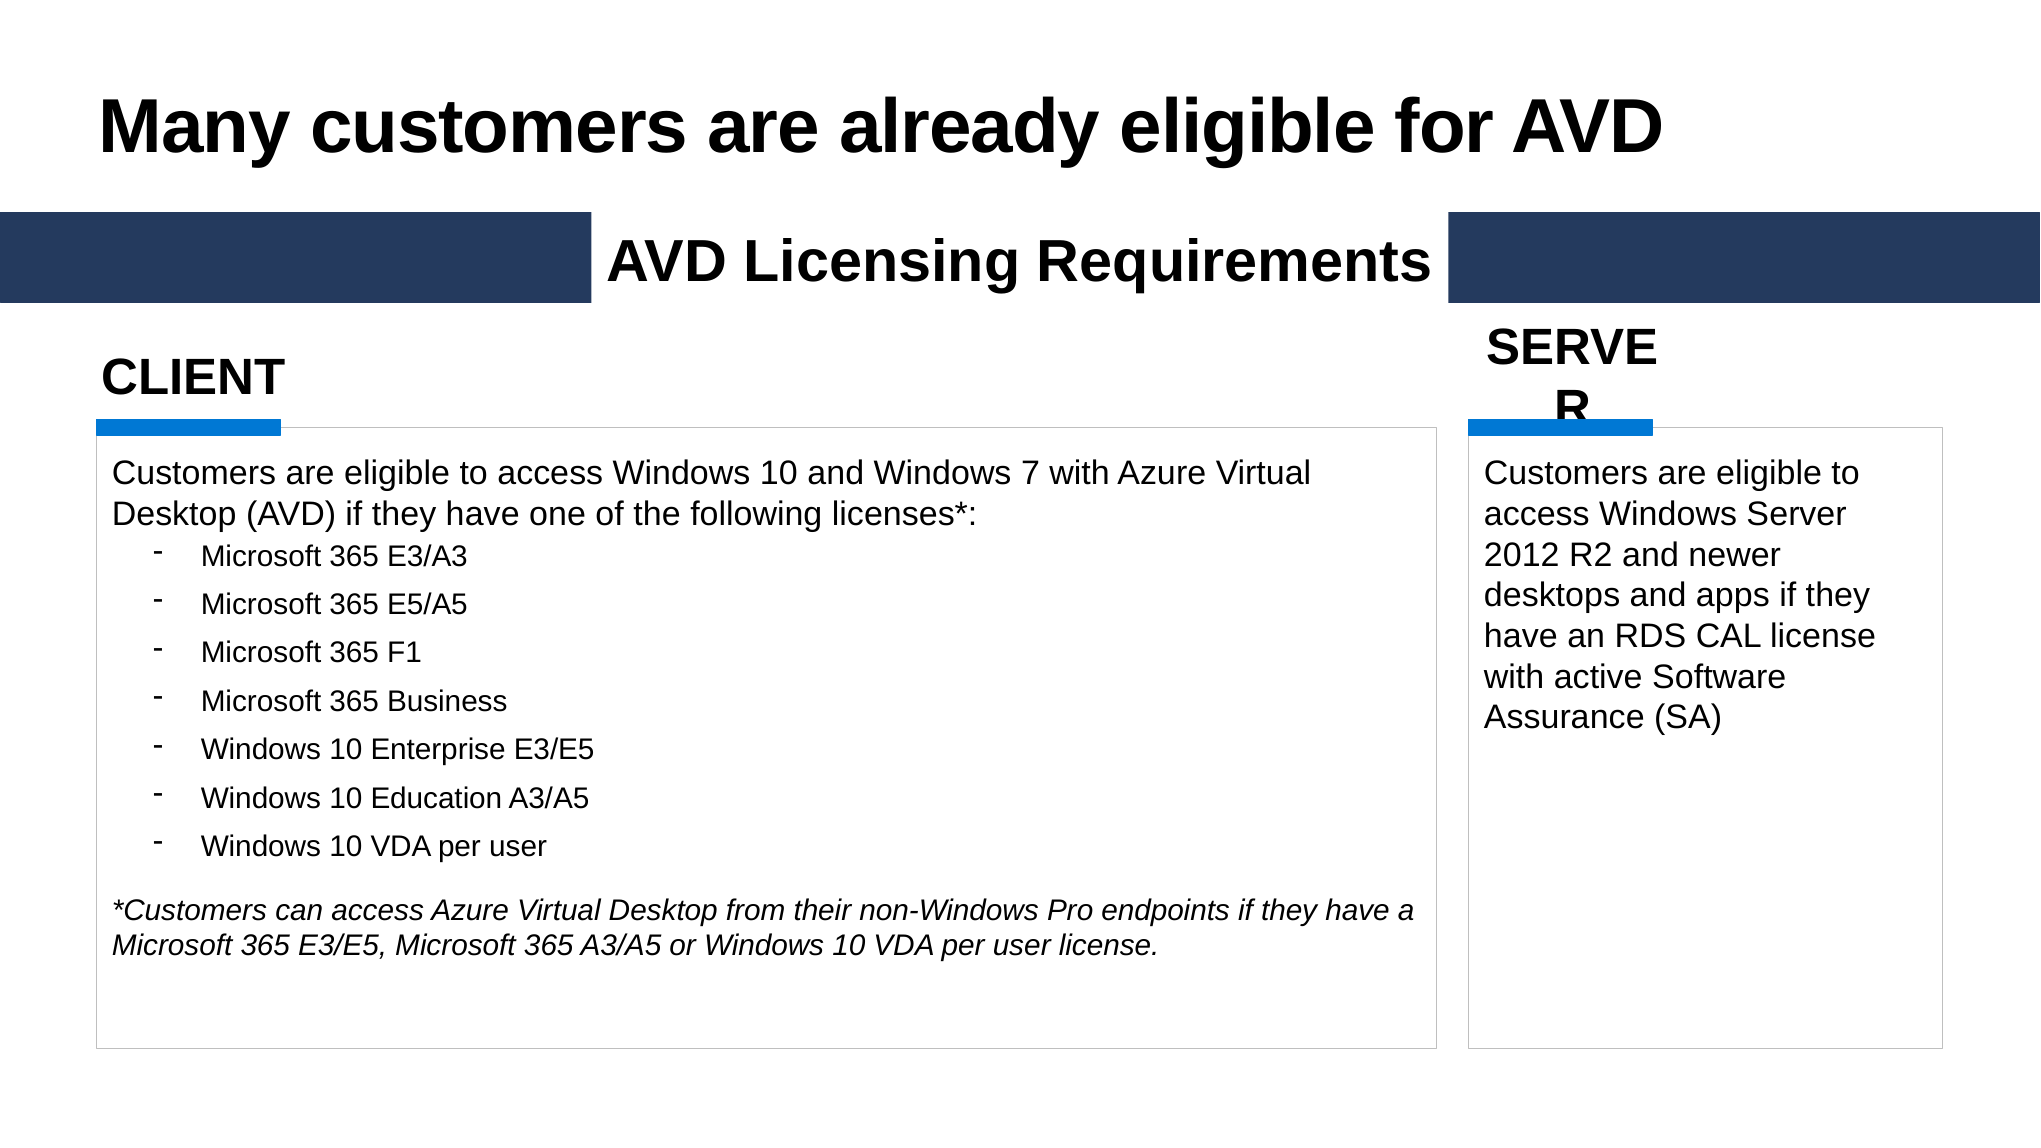

# Many customers are already eligible for AVD
AVD Licensing Requirements

CLIENT
SERVER

Customers are eligible to access Windows 10 and Windows 7 with Azure Virtual Desktop (AVD) if they have one of the following licenses*:
Microsoft 365 E3/A3
Microsoft 365 E5/A5
Microsoft 365 F1
Microsoft 365 Business
Windows 10 Enterprise E3/E5
Windows 10 Education A3/A5
Windows 10 VDA per user
*Customers can access Azure Virtual Desktop from their non-Windows Pro endpoints if they have a Microsoft 365 E3/E5, Microsoft 365 A3/A5 or Windows 10 VDA per user license.
Customers are eligible to access Windows Server 2012 R2 and newer desktops and apps if they have an RDS CAL license with active Software Assurance (SA)